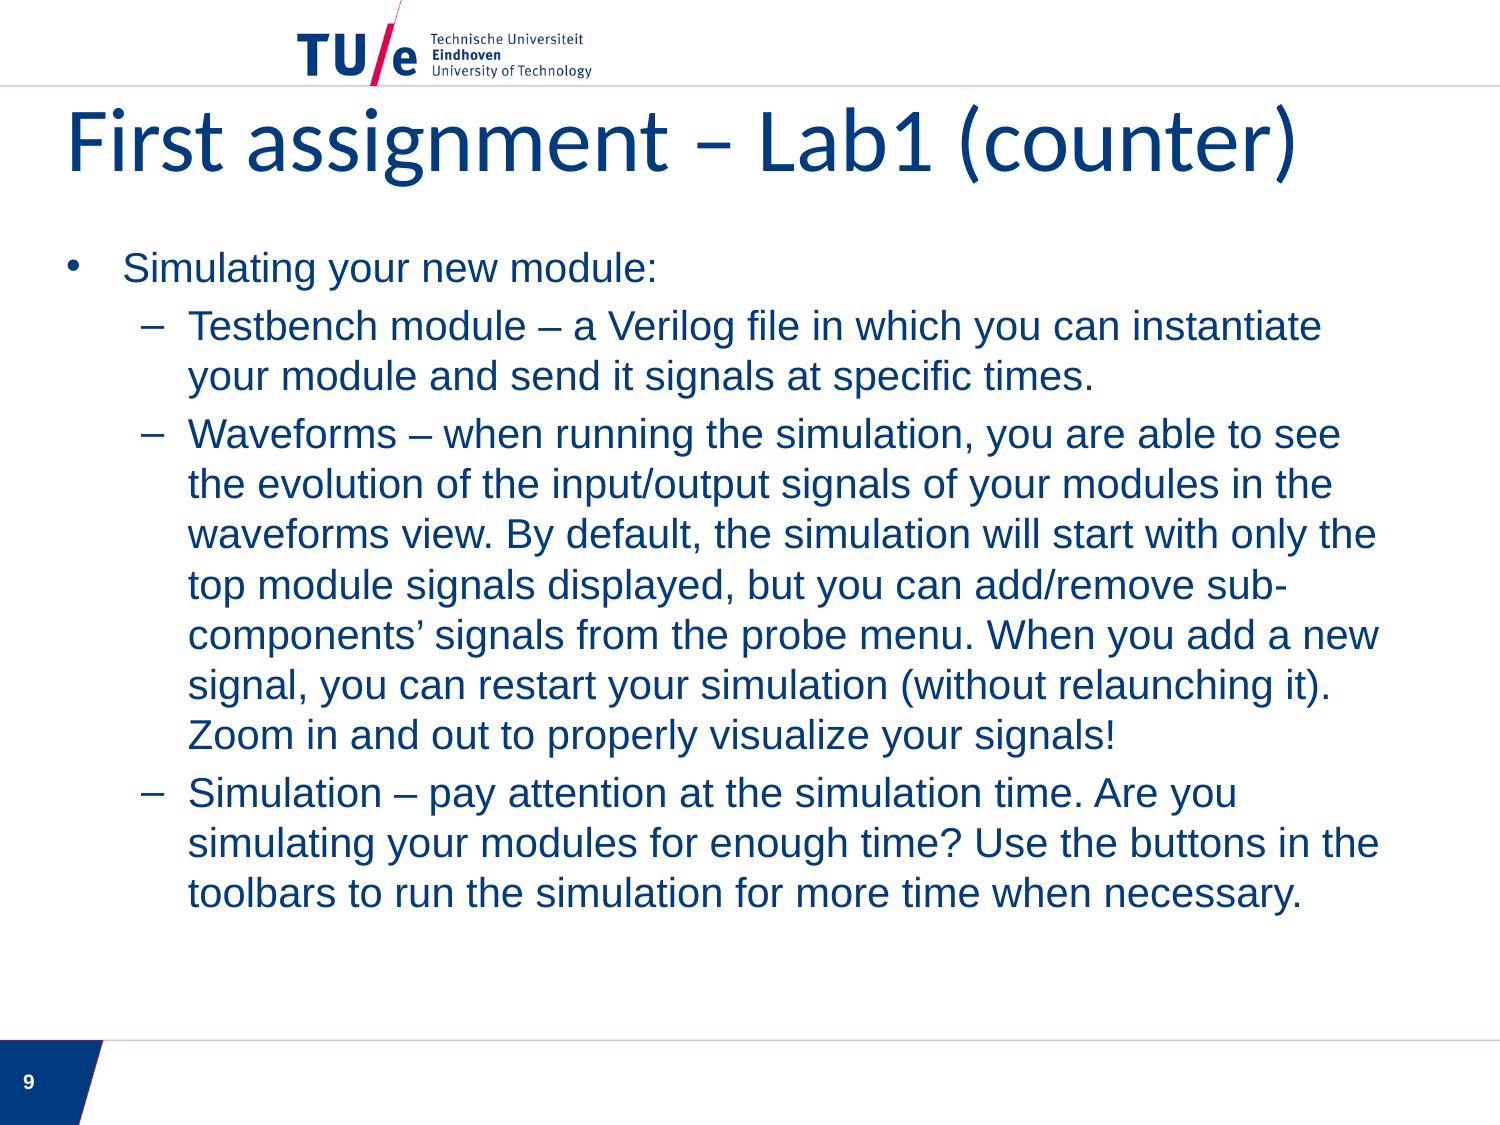

# First assignment – Lab1 (counter)
Simulating your new module:
Testbench module – a Verilog file in which you can instantiate your module and send it signals at specific times.
Waveforms – when running the simulation, you are able to see the evolution of the input/output signals of your modules in the waveforms view. By default, the simulation will start with only the top module signals displayed, but you can add/remove sub-components’ signals from the probe menu. When you add a new signal, you can restart your simulation (without relaunching it). Zoom in and out to properly visualize your signals!
Simulation – pay attention at the simulation time. Are you simulating your modules for enough time? Use the buttons in the toolbars to run the simulation for more time when necessary.

9